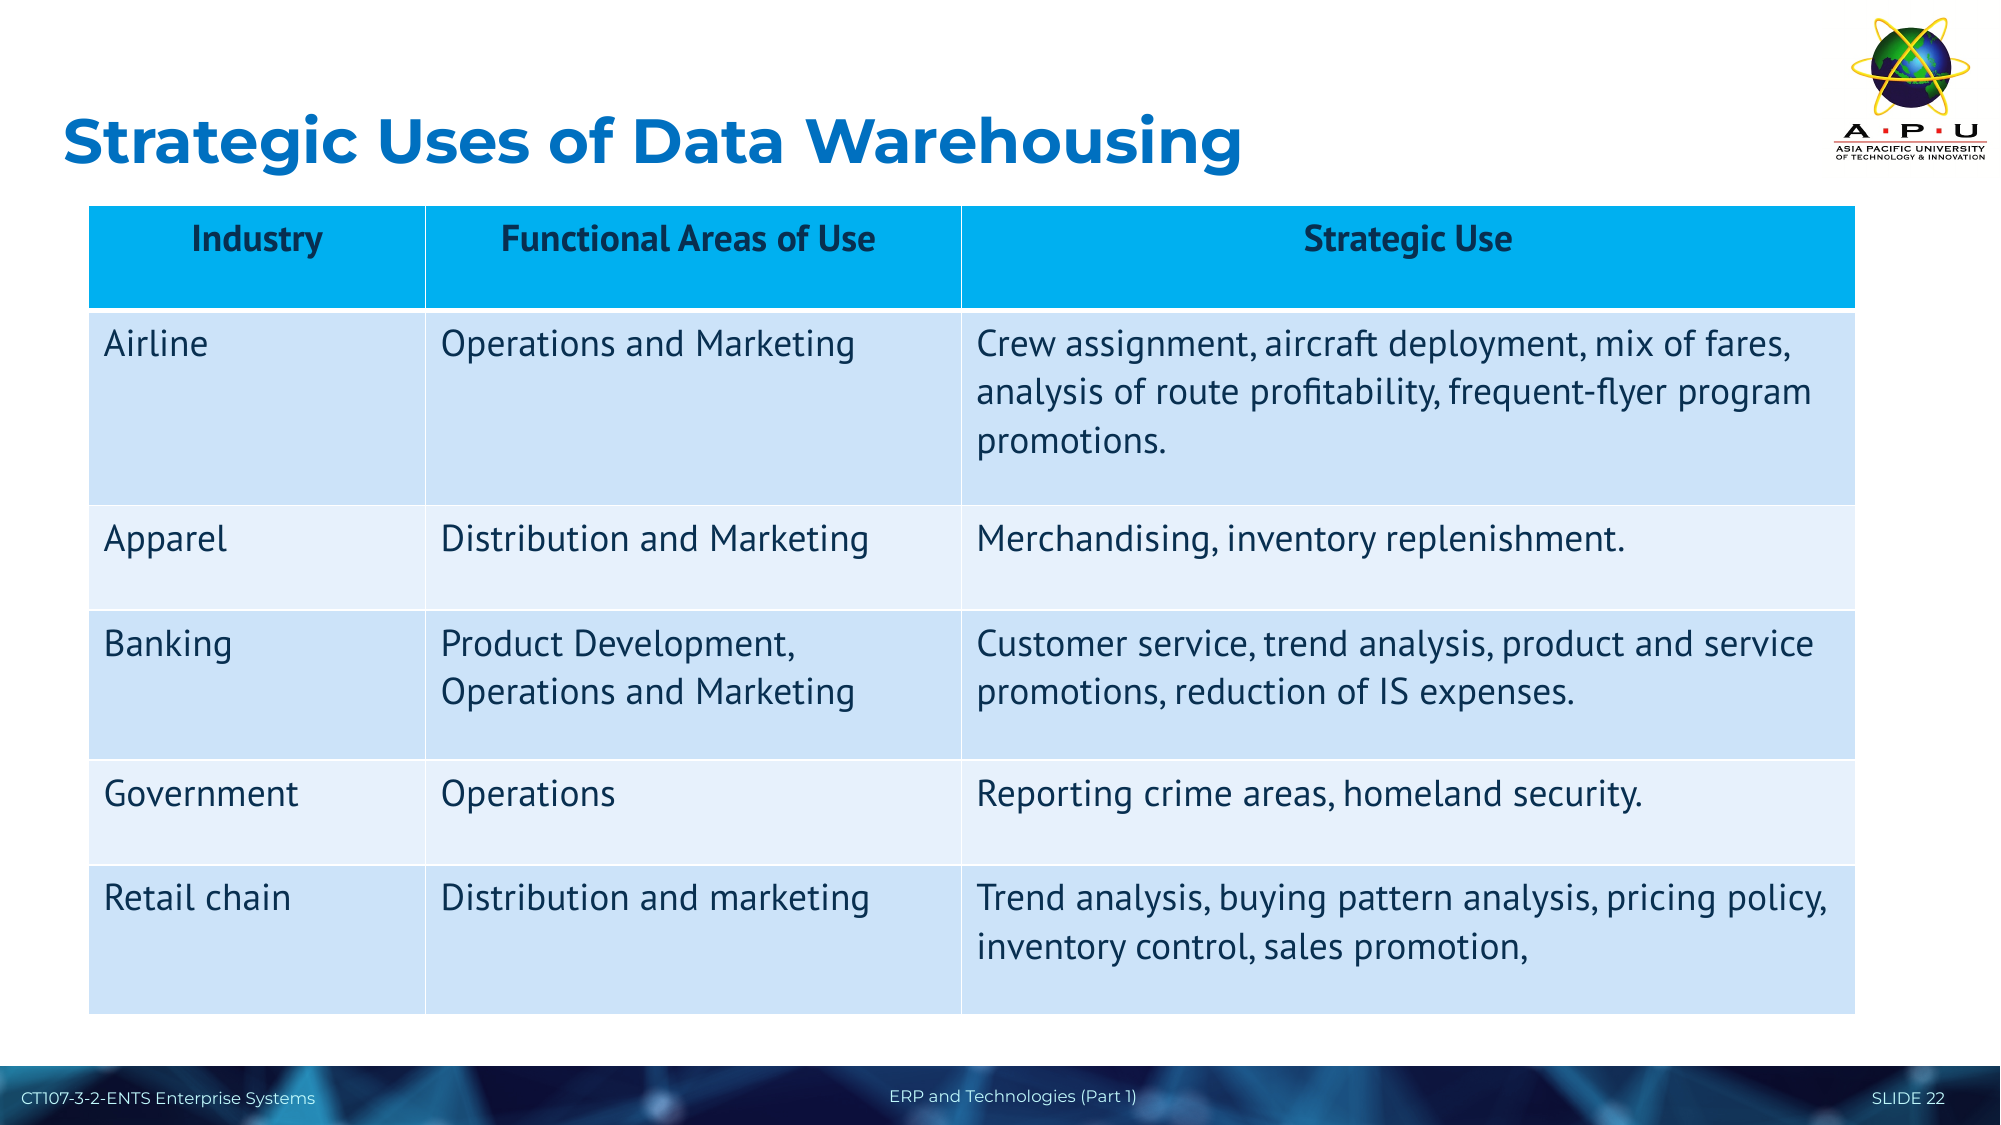

# Strategic Uses of Data Warehousing
| Industry | Functional Areas of Use | Strategic Use |
| --- | --- | --- |
| Airline | Operations and Marketing | Crew assignment, aircraft deployment, mix of fares, analysis of route profitability, frequent-flyer program promotions. |
| Apparel | Distribution and Marketing | Merchandising, inventory replenishment. |
| Banking | Product Development, Operations and Marketing | Customer service, trend analysis, product and service promotions, reduction of IS expenses. |
| Government | Operations | Reporting crime areas, homeland security. |
| Retail chain | Distribution and marketing | Trend analysis, buying pattern analysis, pricing policy, inventory control, sales promotion, |